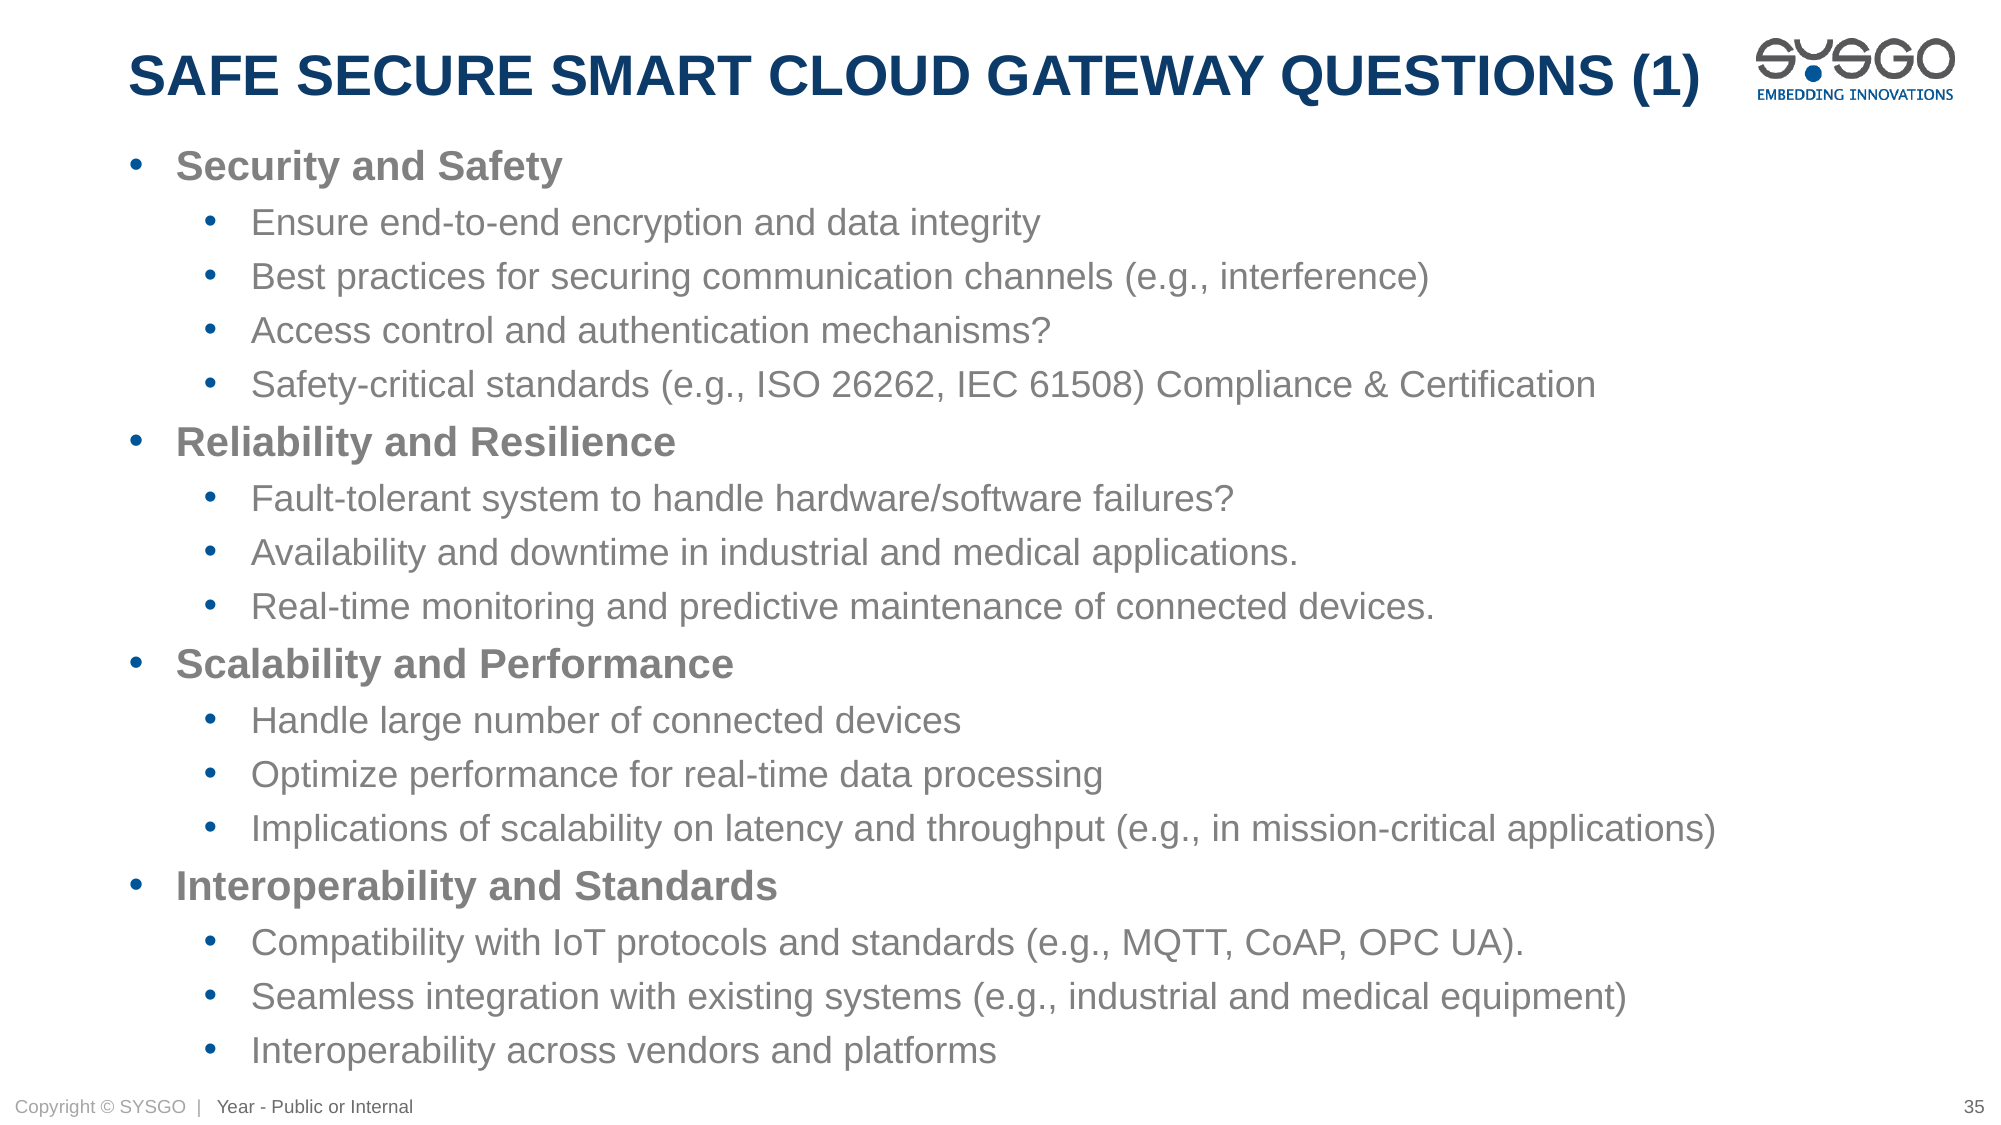

# Safe Secure Smart Cloud Gateway QUESTIONS (1)
Security and Safety
Ensure end-to-end encryption and data integrity
Best practices for securing communication channels (e.g., interference)
Access control and authentication mechanisms?
Safety-critical standards (e.g., ISO 26262, IEC 61508) Compliance & Certification
Reliability and Resilience
Fault-tolerant system to handle hardware/software failures?
Availability and downtime in industrial and medical applications.
Real-time monitoring and predictive maintenance of connected devices.
Scalability and Performance
Handle large number of connected devices
Optimize performance for real-time data processing
Implications of scalability on latency and throughput (e.g., in mission-critical applications)
Interoperability and Standards
Compatibility with IoT protocols and standards (e.g., MQTT, CoAP, OPC UA).
Seamless integration with existing systems (e.g., industrial and medical equipment)
Interoperability across vendors and platforms
Year - Public or Internal
35